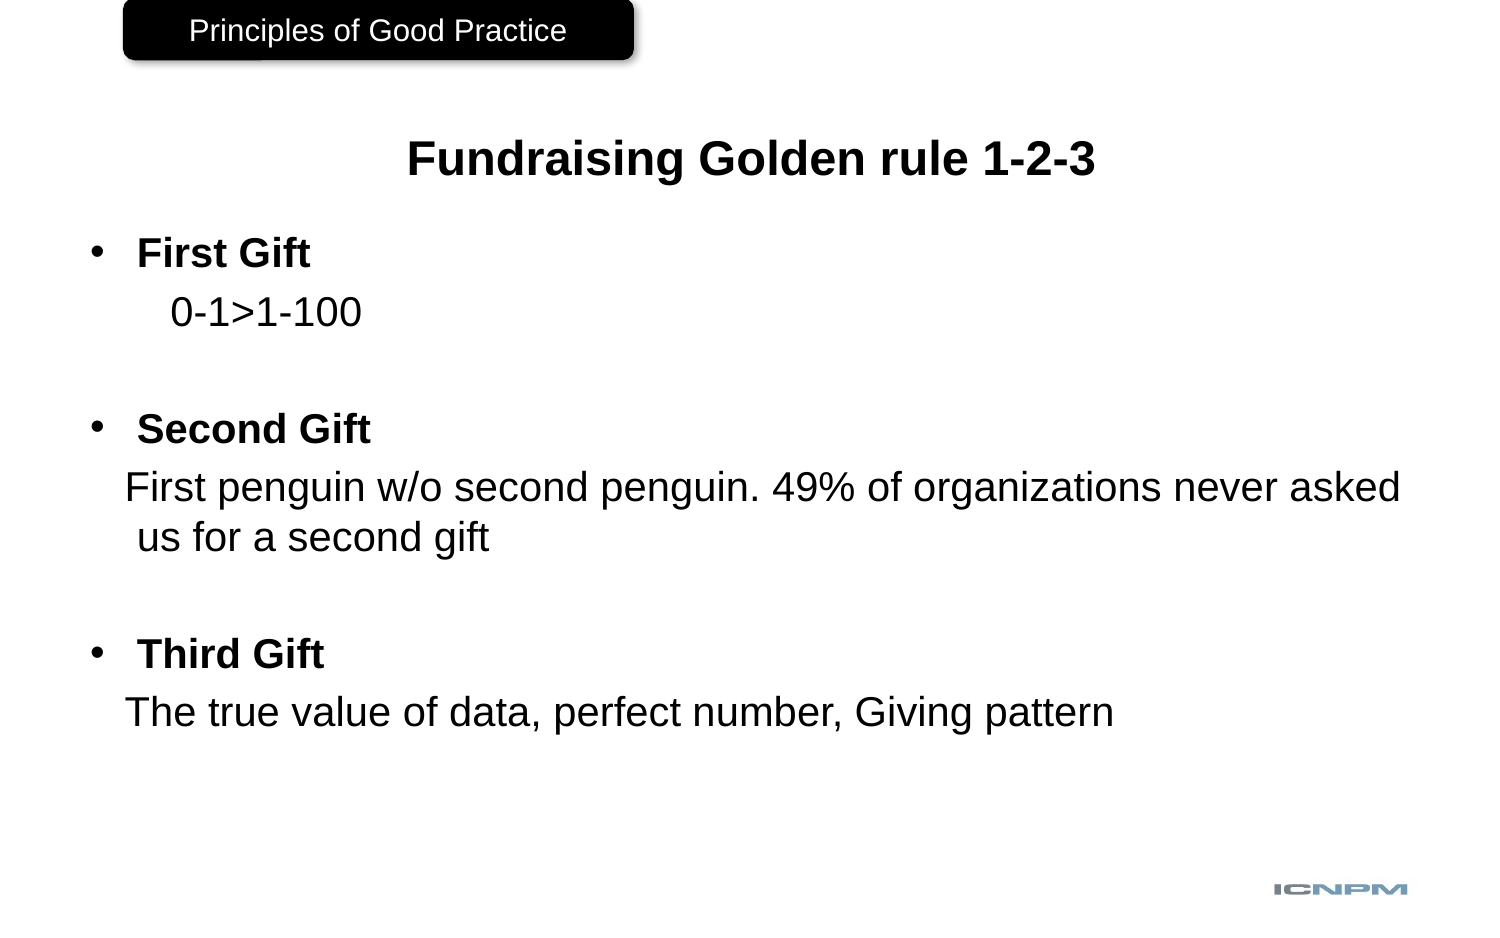

Principles of Good Practice
# Fundraising Golden rule 1-2-3
First Gift
       0-1>1-100

Second Gift
   First penguin w/o second penguin. 49% of organizations never asked us for a second gift

Third Gift
   The true value of data, perfect number, Giving pattern